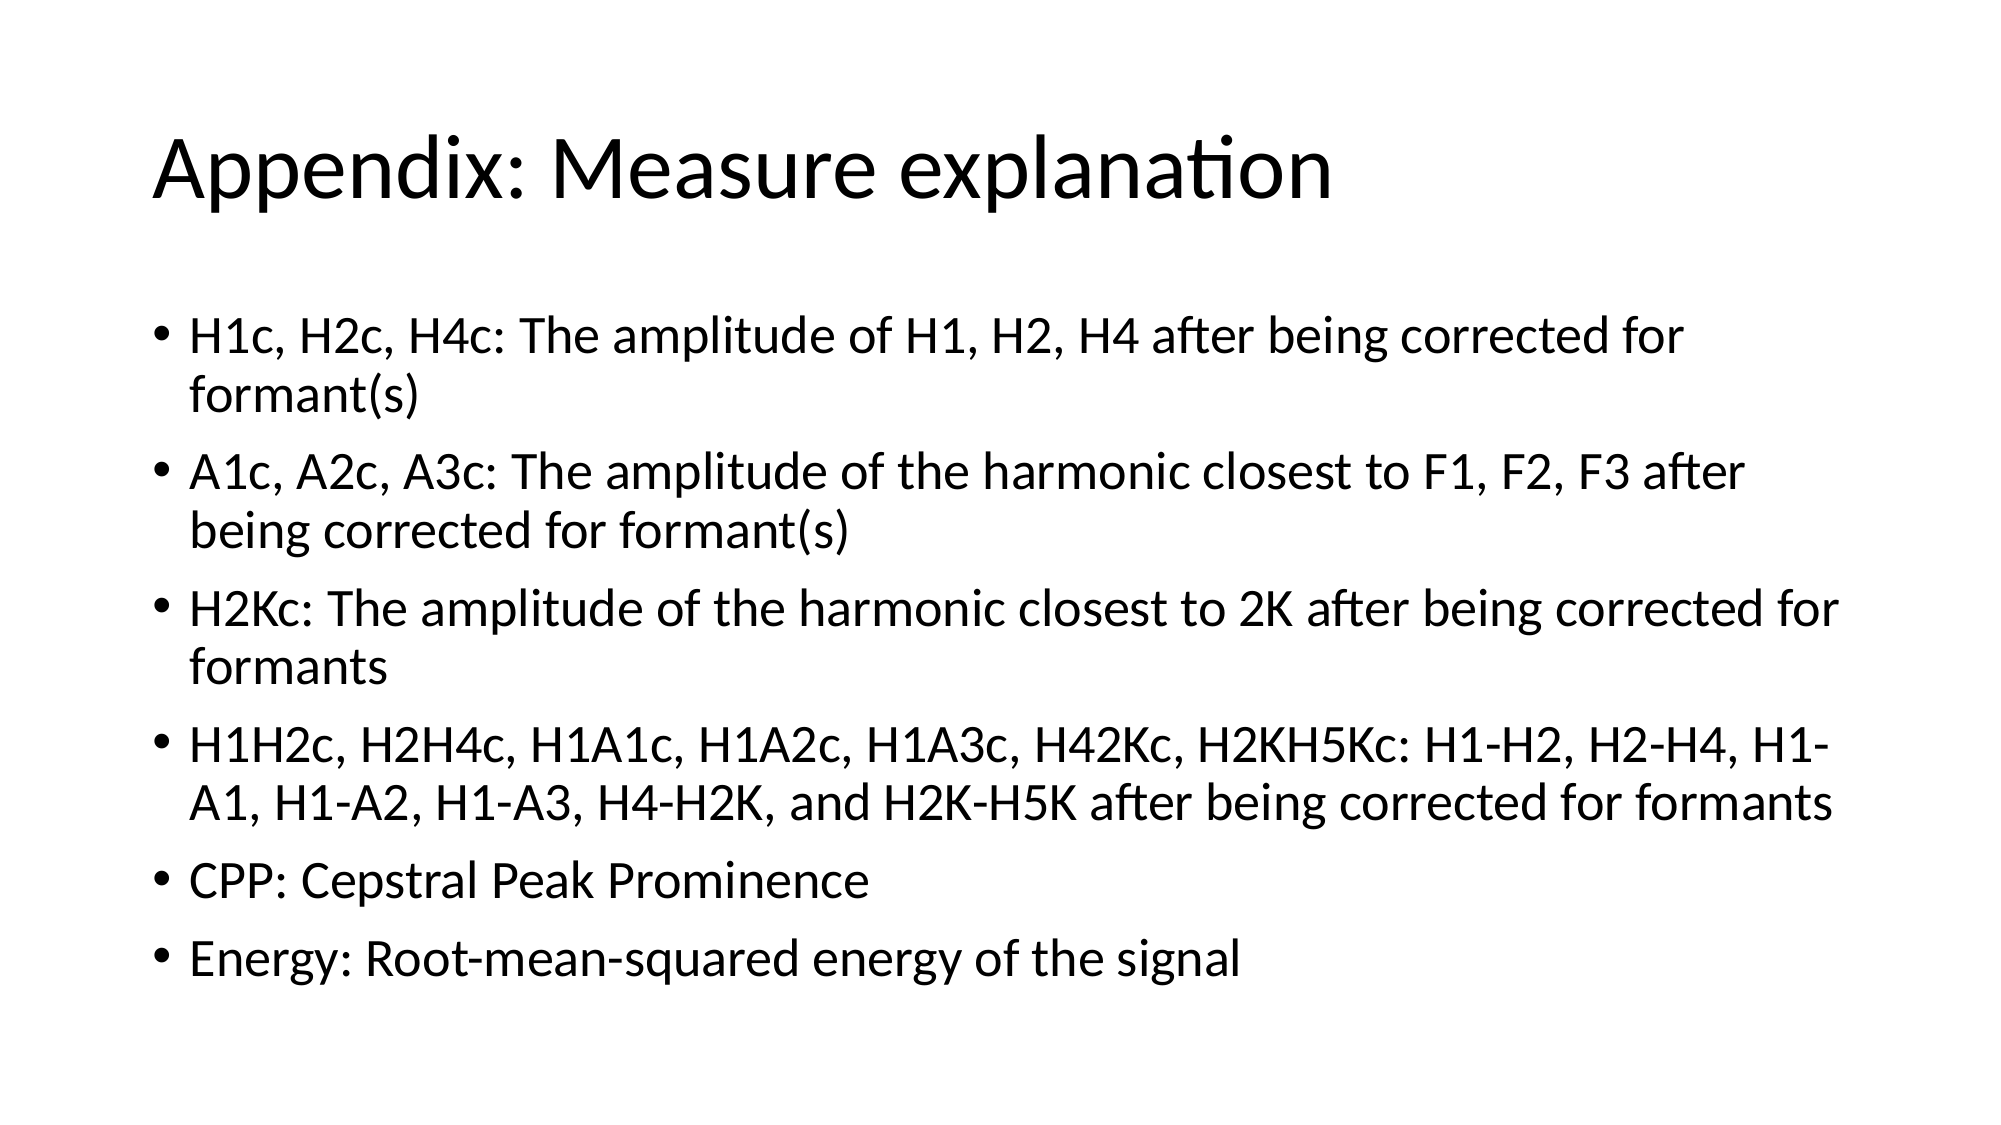

# Appendix: Measure explanation
H1c, H2c, H4c: The amplitude of H1, H2, H4 after being corrected for formant(s)
A1c, A2c, A3c: The amplitude of the harmonic closest to F1, F2, F3 after being corrected for formant(s)
H2Kc: The amplitude of the harmonic closest to 2K after being corrected for formants
H1H2c, H2H4c, H1A1c, H1A2c, H1A3c, H42Kc, H2KH5Kc: H1-H2, H2-H4, H1-A1, H1-A2, H1-A3, H4-H2K, and H2K-H5K after being corrected for formants
CPP: Cepstral Peak Prominence
Energy: Root-mean-squared energy of the signal